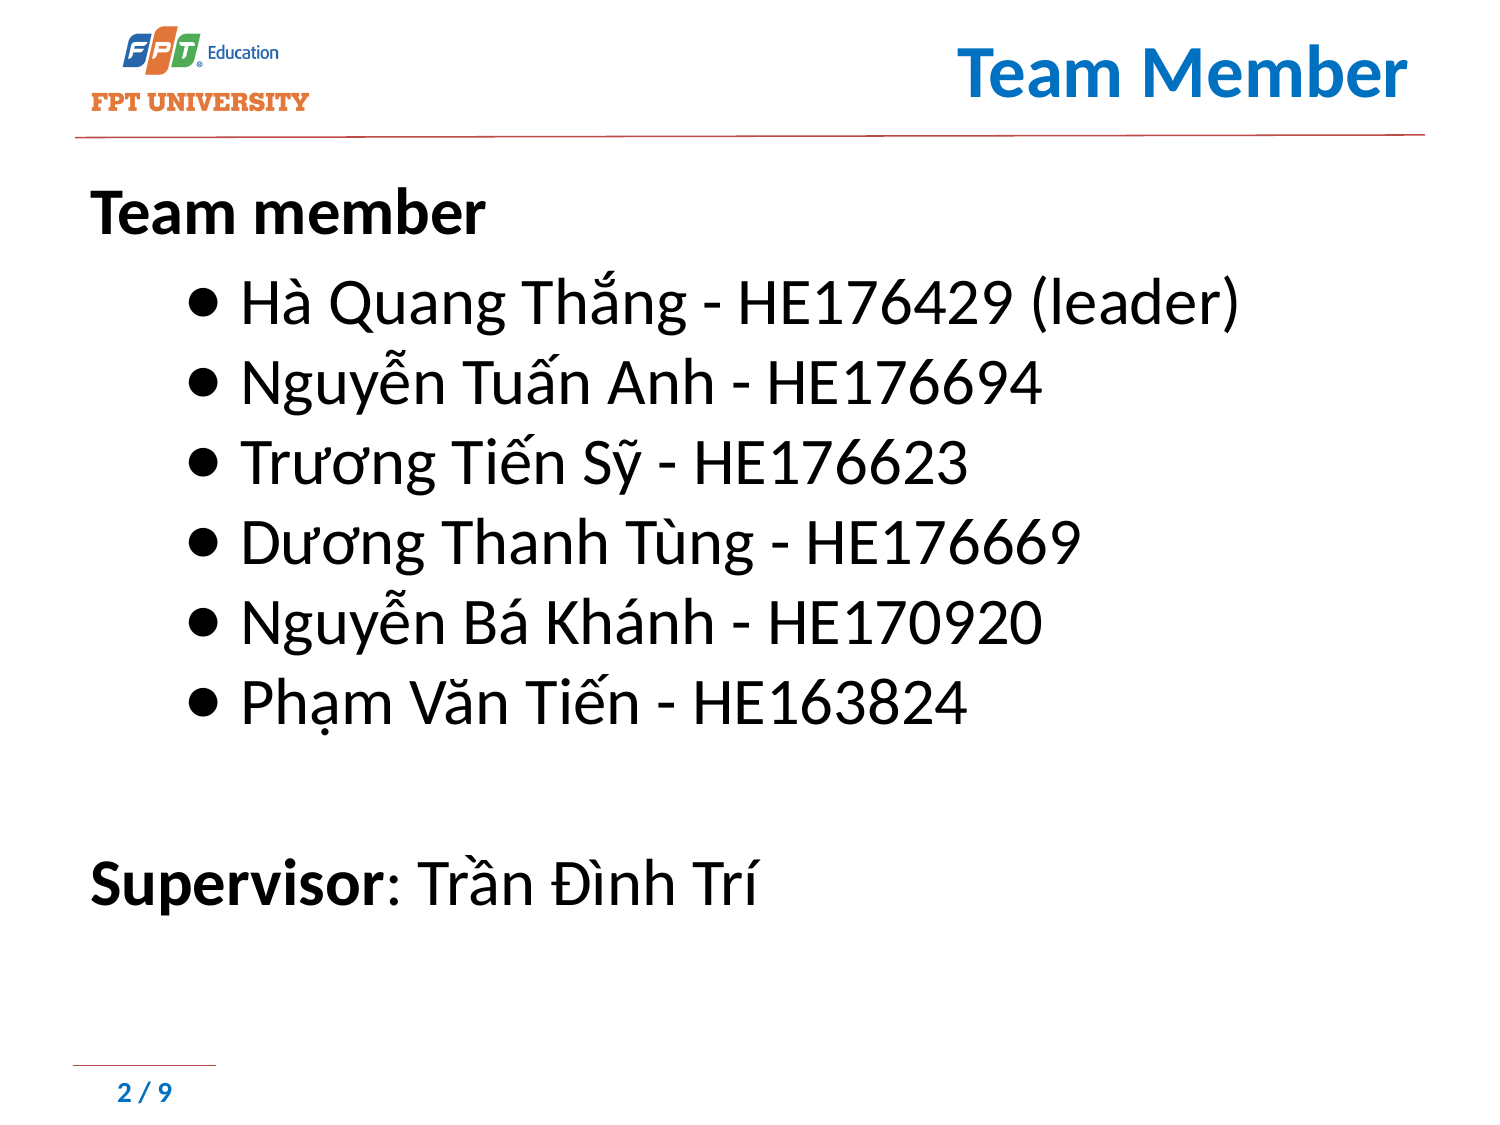

# Team Member
Team member
Hà Quang Thắng - HE176429 (leader)
Nguyễn Tuấn Anh - HE176694
Trương Tiến Sỹ - HE176623
Dương Thanh Tùng - HE176669
Nguyễn Bá Khánh - HE170920
Phạm Văn Tiến - HE163824

Supervisor: Trần Đình Trí